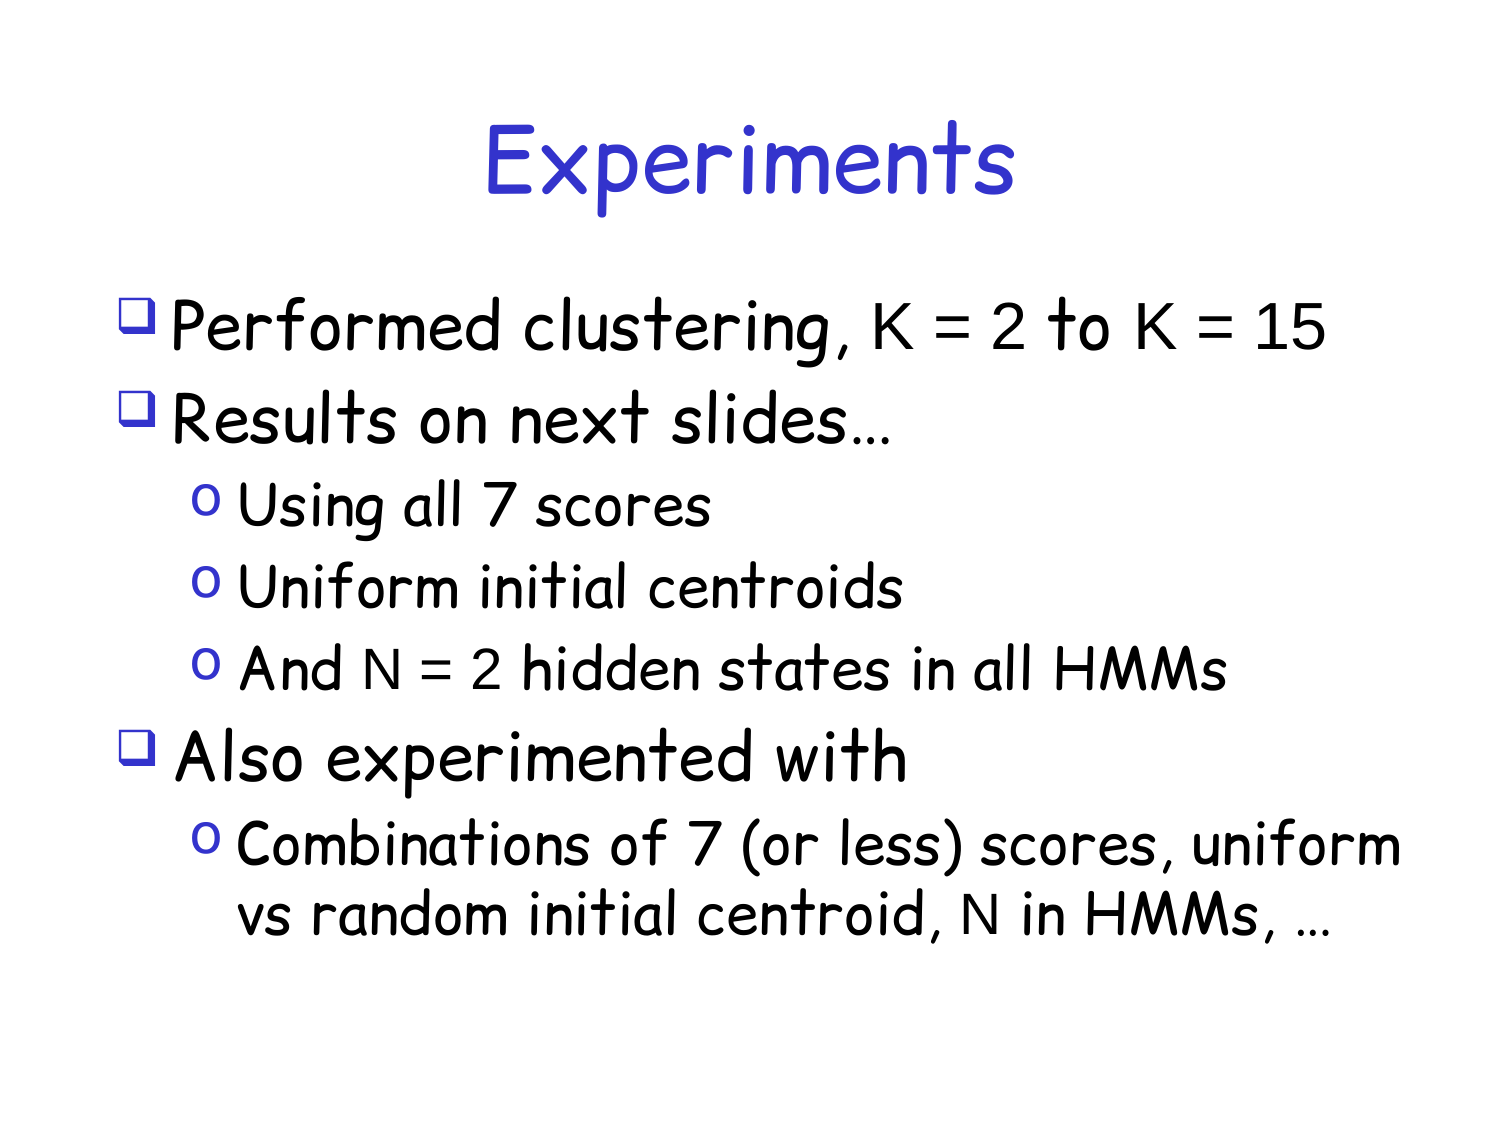

# Experiments
Performed clustering, K = 2 to K = 15
Results on next slides…
Using all 7 scores
Uniform initial centroids
And N = 2 hidden states in all HMMs
Also experimented with
Combinations of 7 (or less) scores, uniform vs random initial centroid, N in HMMs, …